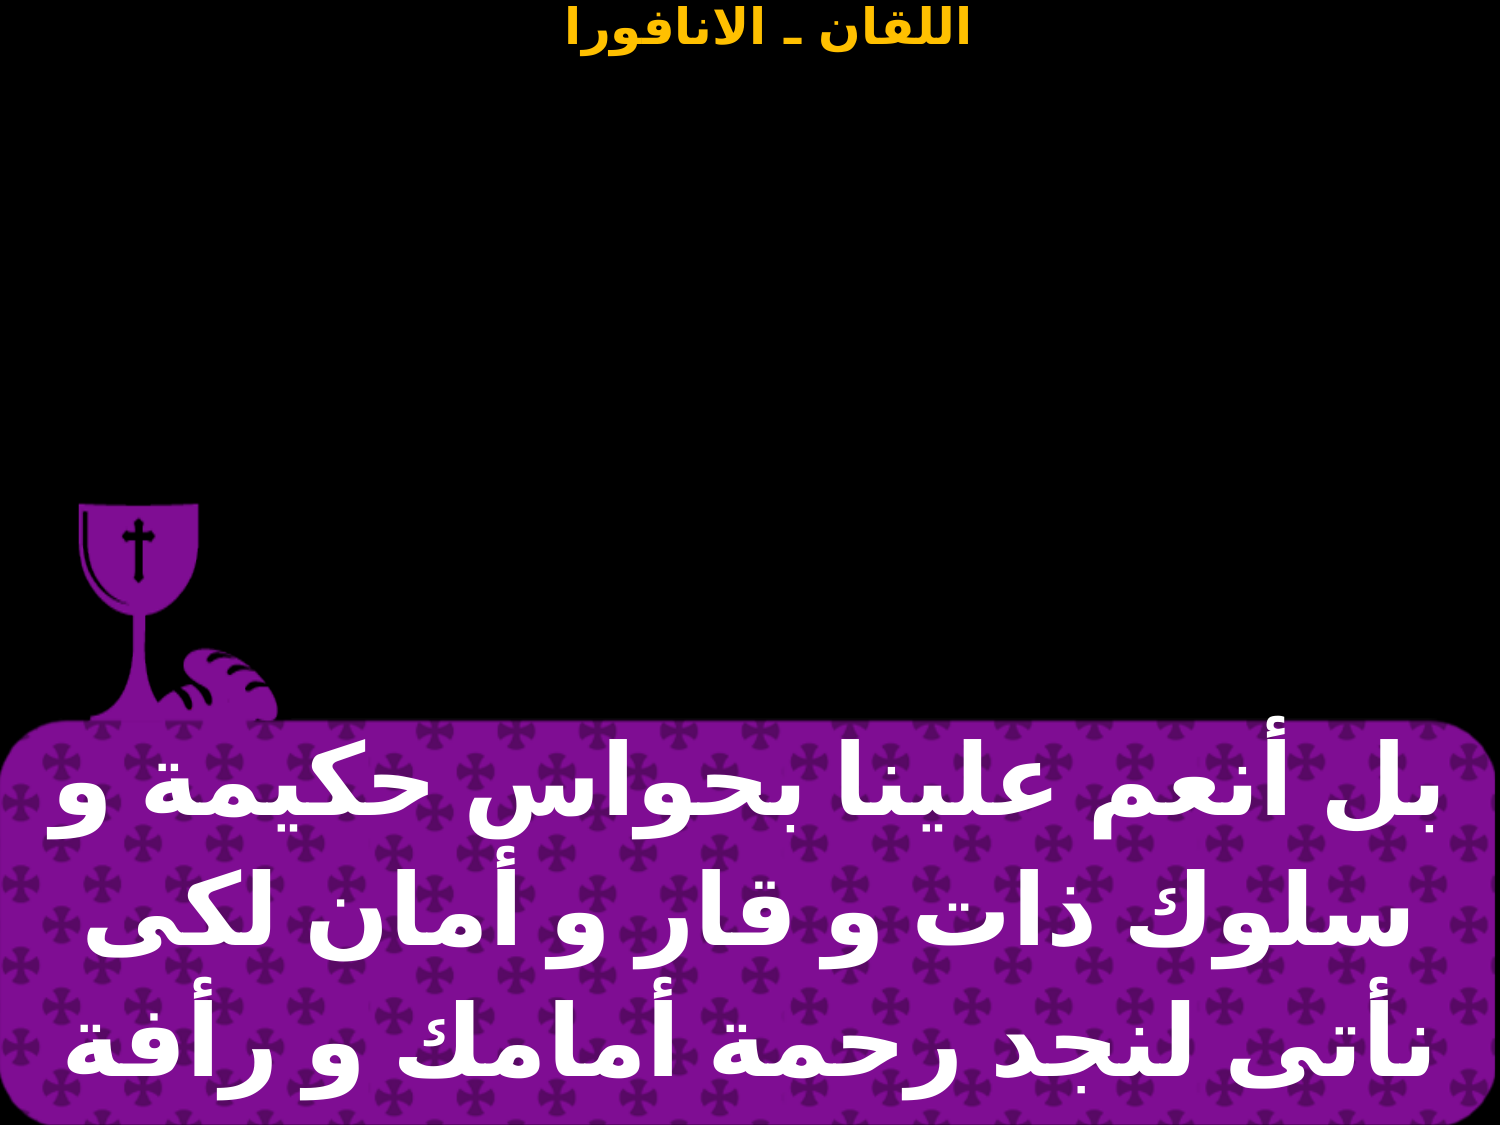

| بل أنعم علينا بحواس حكيمة و سلوك ذات و قار و أمان لكى نأتى لنجد رحمة أمامك و رأفة |
| --- |